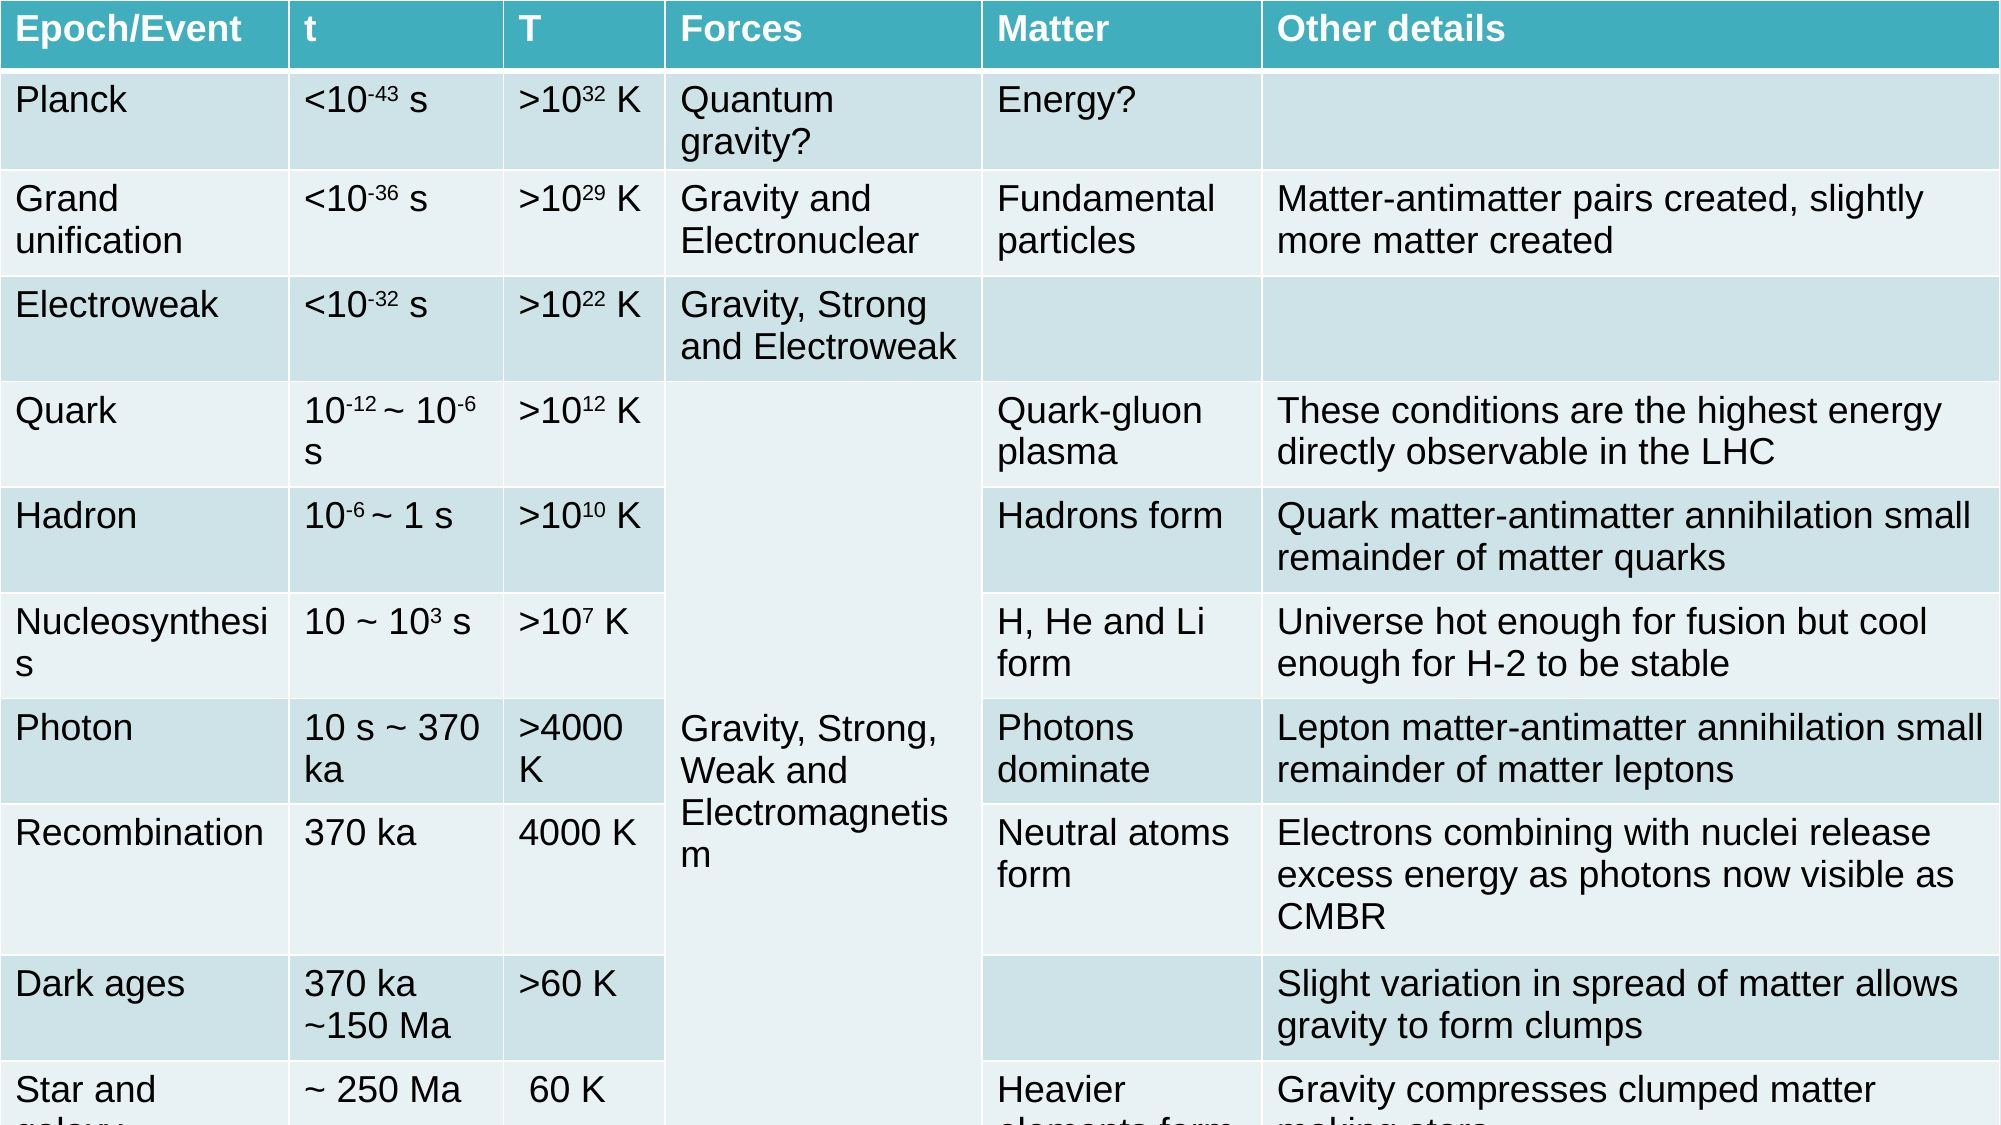

| Epoch/Event | t | T | Forces | Matter | Other details |
| --- | --- | --- | --- | --- | --- |
| Planck | <10-43 s | >1032 K | Quantum gravity? | Energy? |  |
| Grand unification | <10-36 s | >1029 K | Gravity and Electronuclear | Fundamental particles | Matter-antimatter pairs created, slightly more matter created |
| Electroweak | <10-32 s | >1022 K | Gravity, Strong and Electroweak |  |  |
| Quark | 10-12 ~ 10-6 s | >1012 K | Gravity, Strong, Weak and Electromagnetism | Quark-gluon plasma | These conditions are the highest energy directly observable in the LHC |
| Hadron | 10-6 ~ 1 s | >1010 K |  | Hadrons form | Quark matter-antimatter annihilation small remainder of matter quarks |
| Nucleosynthesis | 10 ~ 103 s | >107 K |  | H, He and Li form | Universe hot enough for fusion but cool enough for H-2 to be stable |
| Photon | 10 s ~ 370 ka | >4000 K |  | Photons dominate | Lepton matter-antimatter annihilation small remainder of matter leptons |
| Recombination | 370 ka | 4000 K |  | Neutral atoms form | Electrons combining with nuclei release excess energy as photons now visible as CMBR |
| Dark ages | 370 ka ~150 Ma | >60 K |  |  | Slight variation in spread of matter allows gravity to form clumps |
| Star and galaxy formation | ~ 250 Ma | 60 K |  | Heavier elements form | Gravity compresses clumped matter making stars |